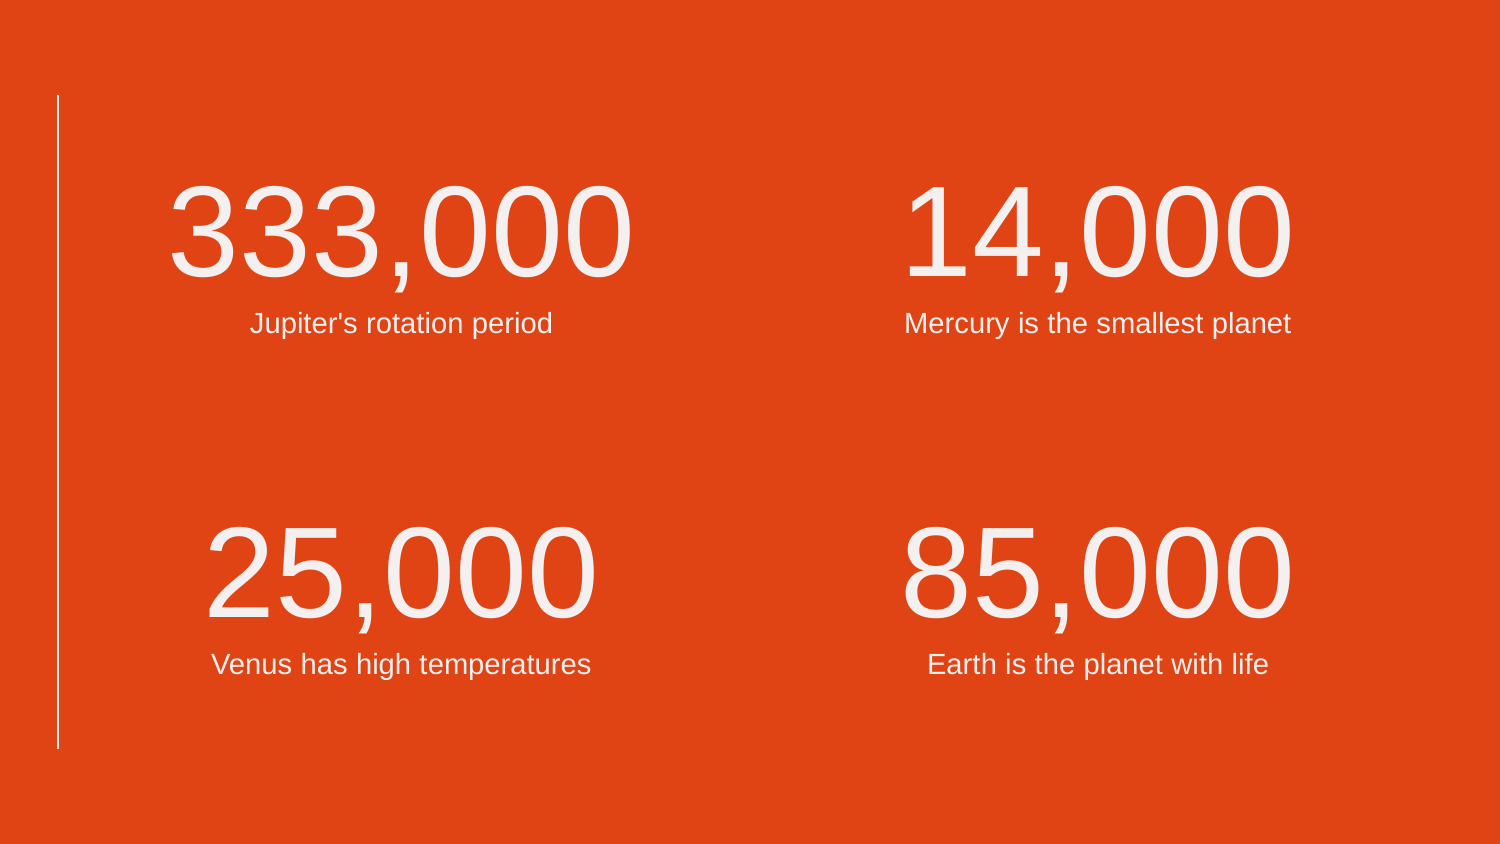

# 333,000
14,000
Jupiter's rotation period
Mercury is the smallest planet
25,000
85,000
Venus has high temperatures
Earth is the planet with life